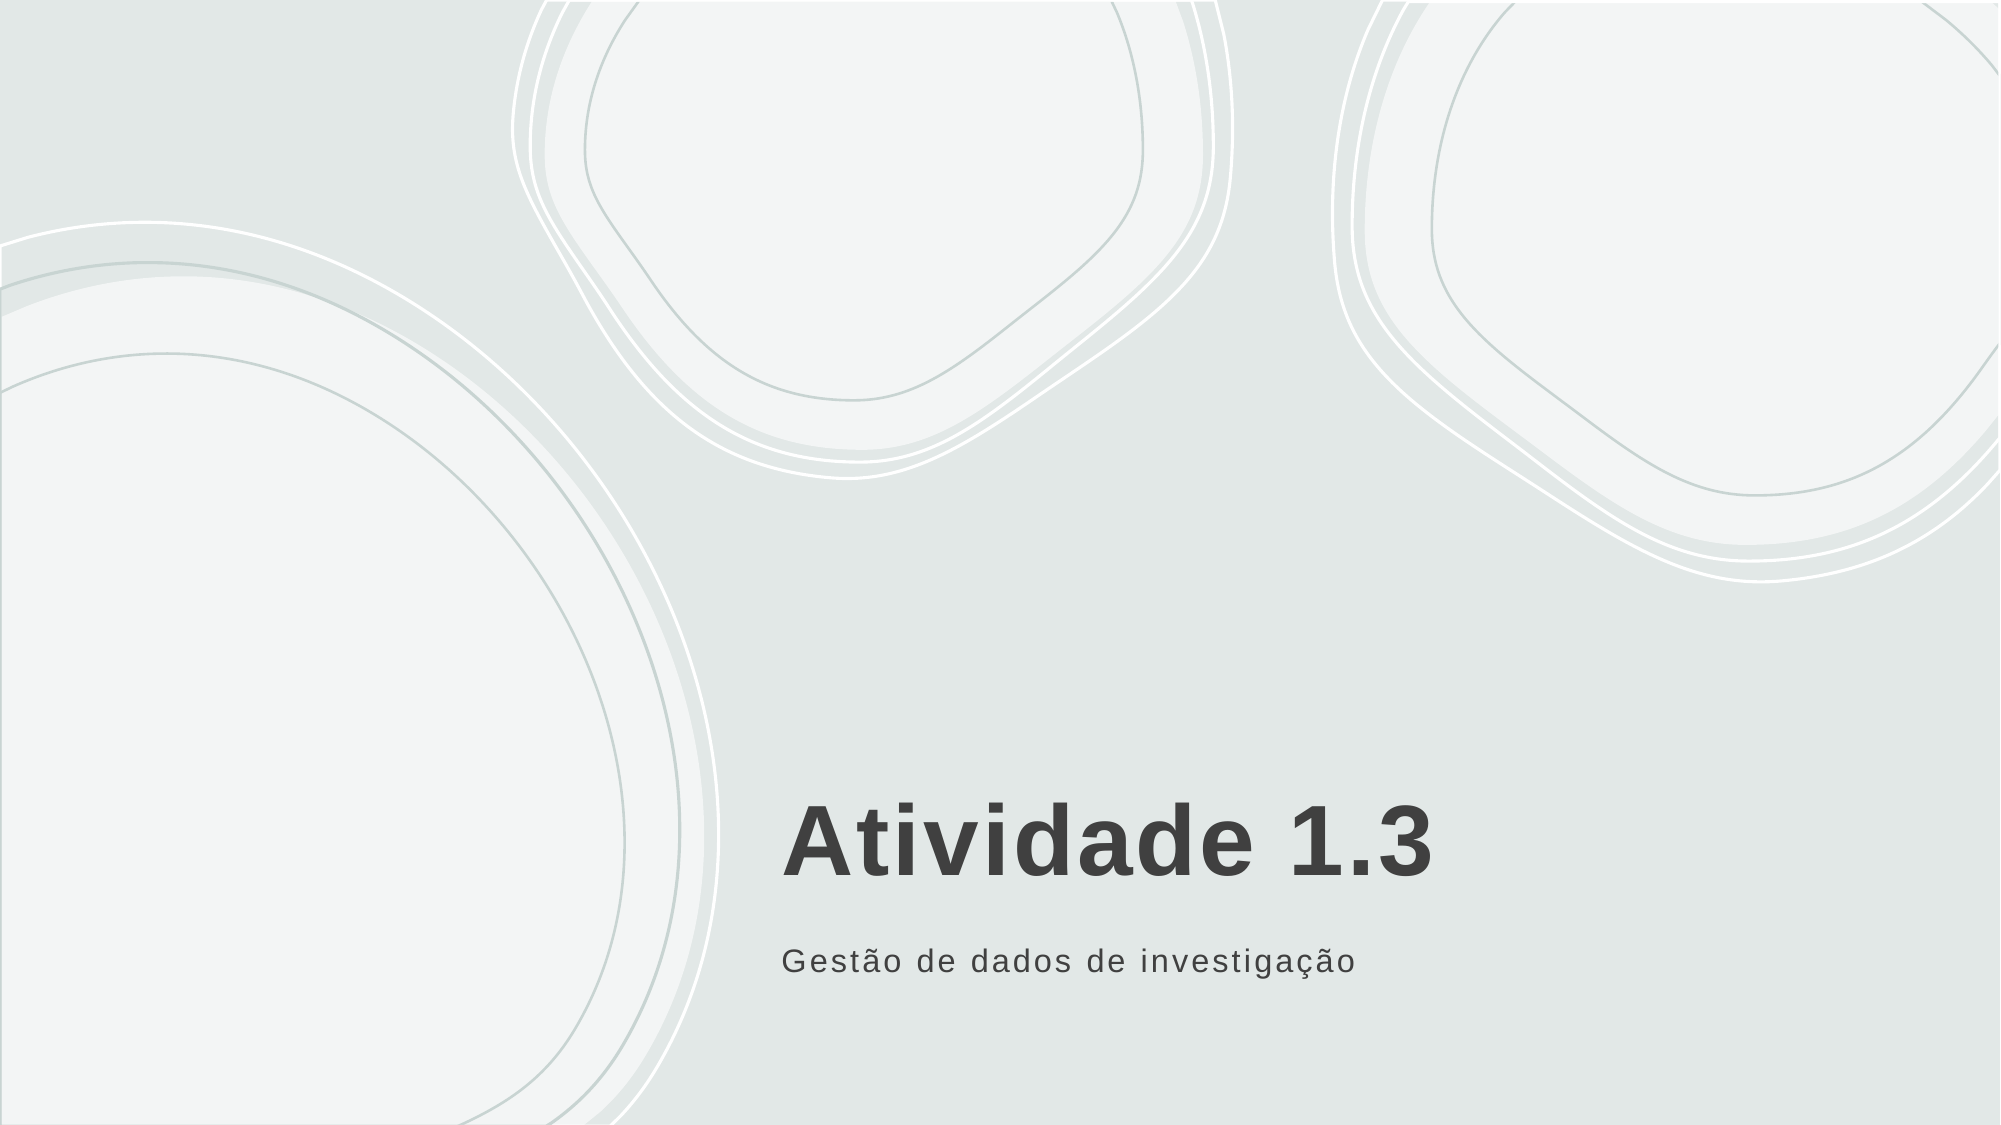

# Atividade 1.3
Gestão de dados de investigação